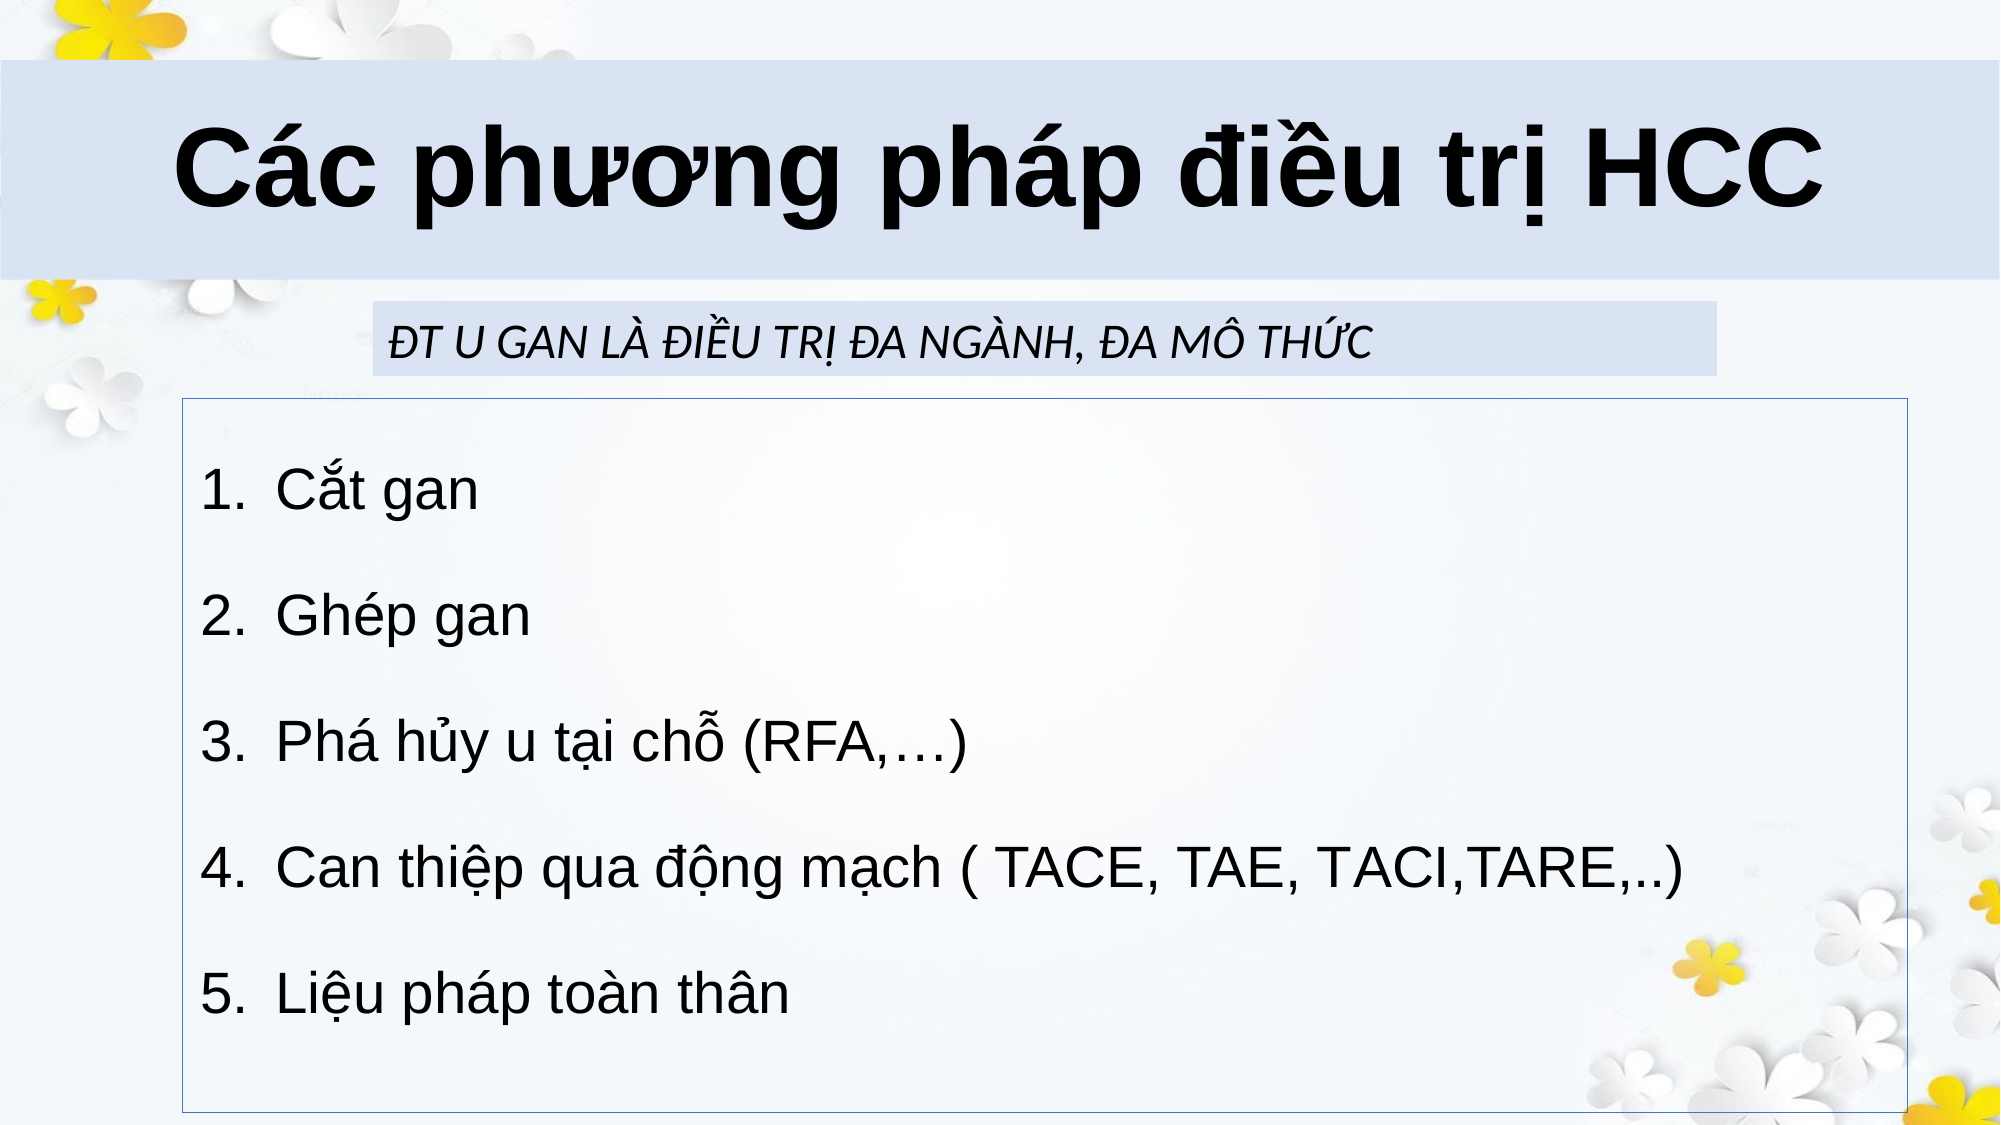

# Các phương pháp điều trị HCC
ĐT U GAN LÀ ĐIỀU TRỊ ĐA NGÀNH, ĐA MÔ THỨC
Cắt gan
Ghép gan
Phá hủy u tại chỗ (RFA,…)
Can thiệp qua động mạch ( TACE, TAE, TACI,TARE,..)
Liệu pháp toàn thân